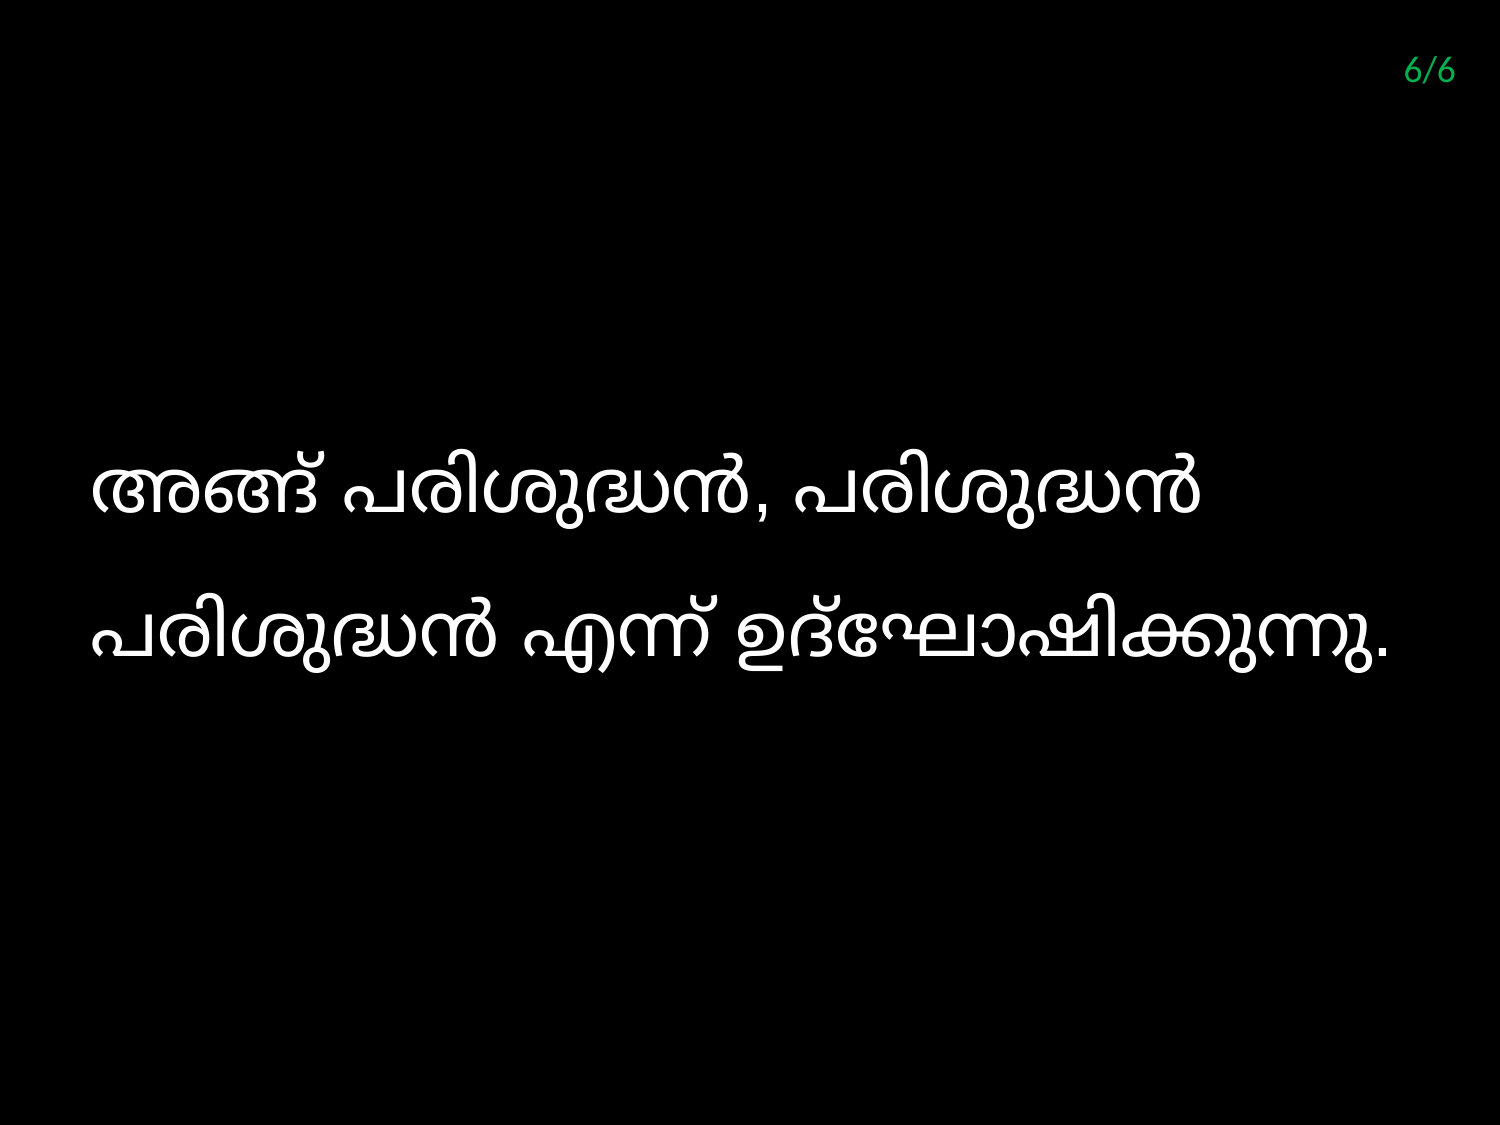

6/6
അങ്ങ് പരിശുദ്ധന്‍, പരിശുദ്ധന്‍ പരിശുദ്ധന്‍ എന്ന് ഉദ്ഘോഷിക്കുന്നു.